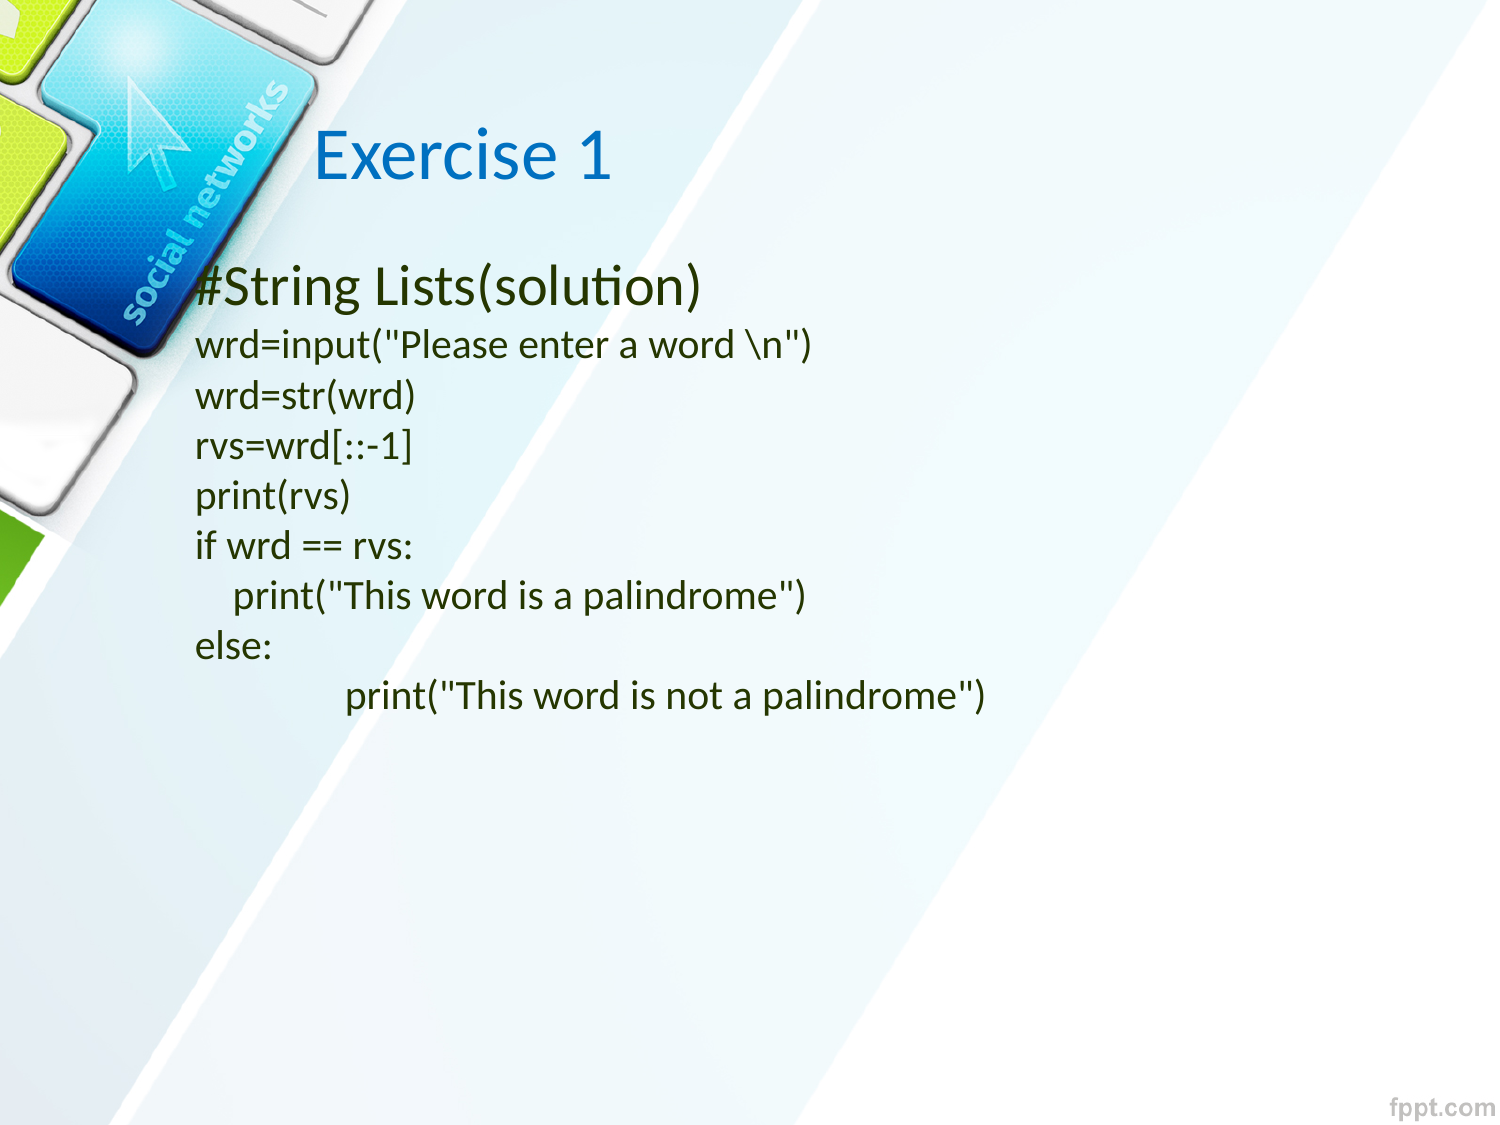

Exercise 1
#String Lists(solution)
wrd=input("Please enter a word \n")
wrd=str(wrd)
rvs=wrd[::-1]
print(rvs)
if wrd == rvs:
    print("This word is a palindrome")
else:
	print("This word is not a palindrome")